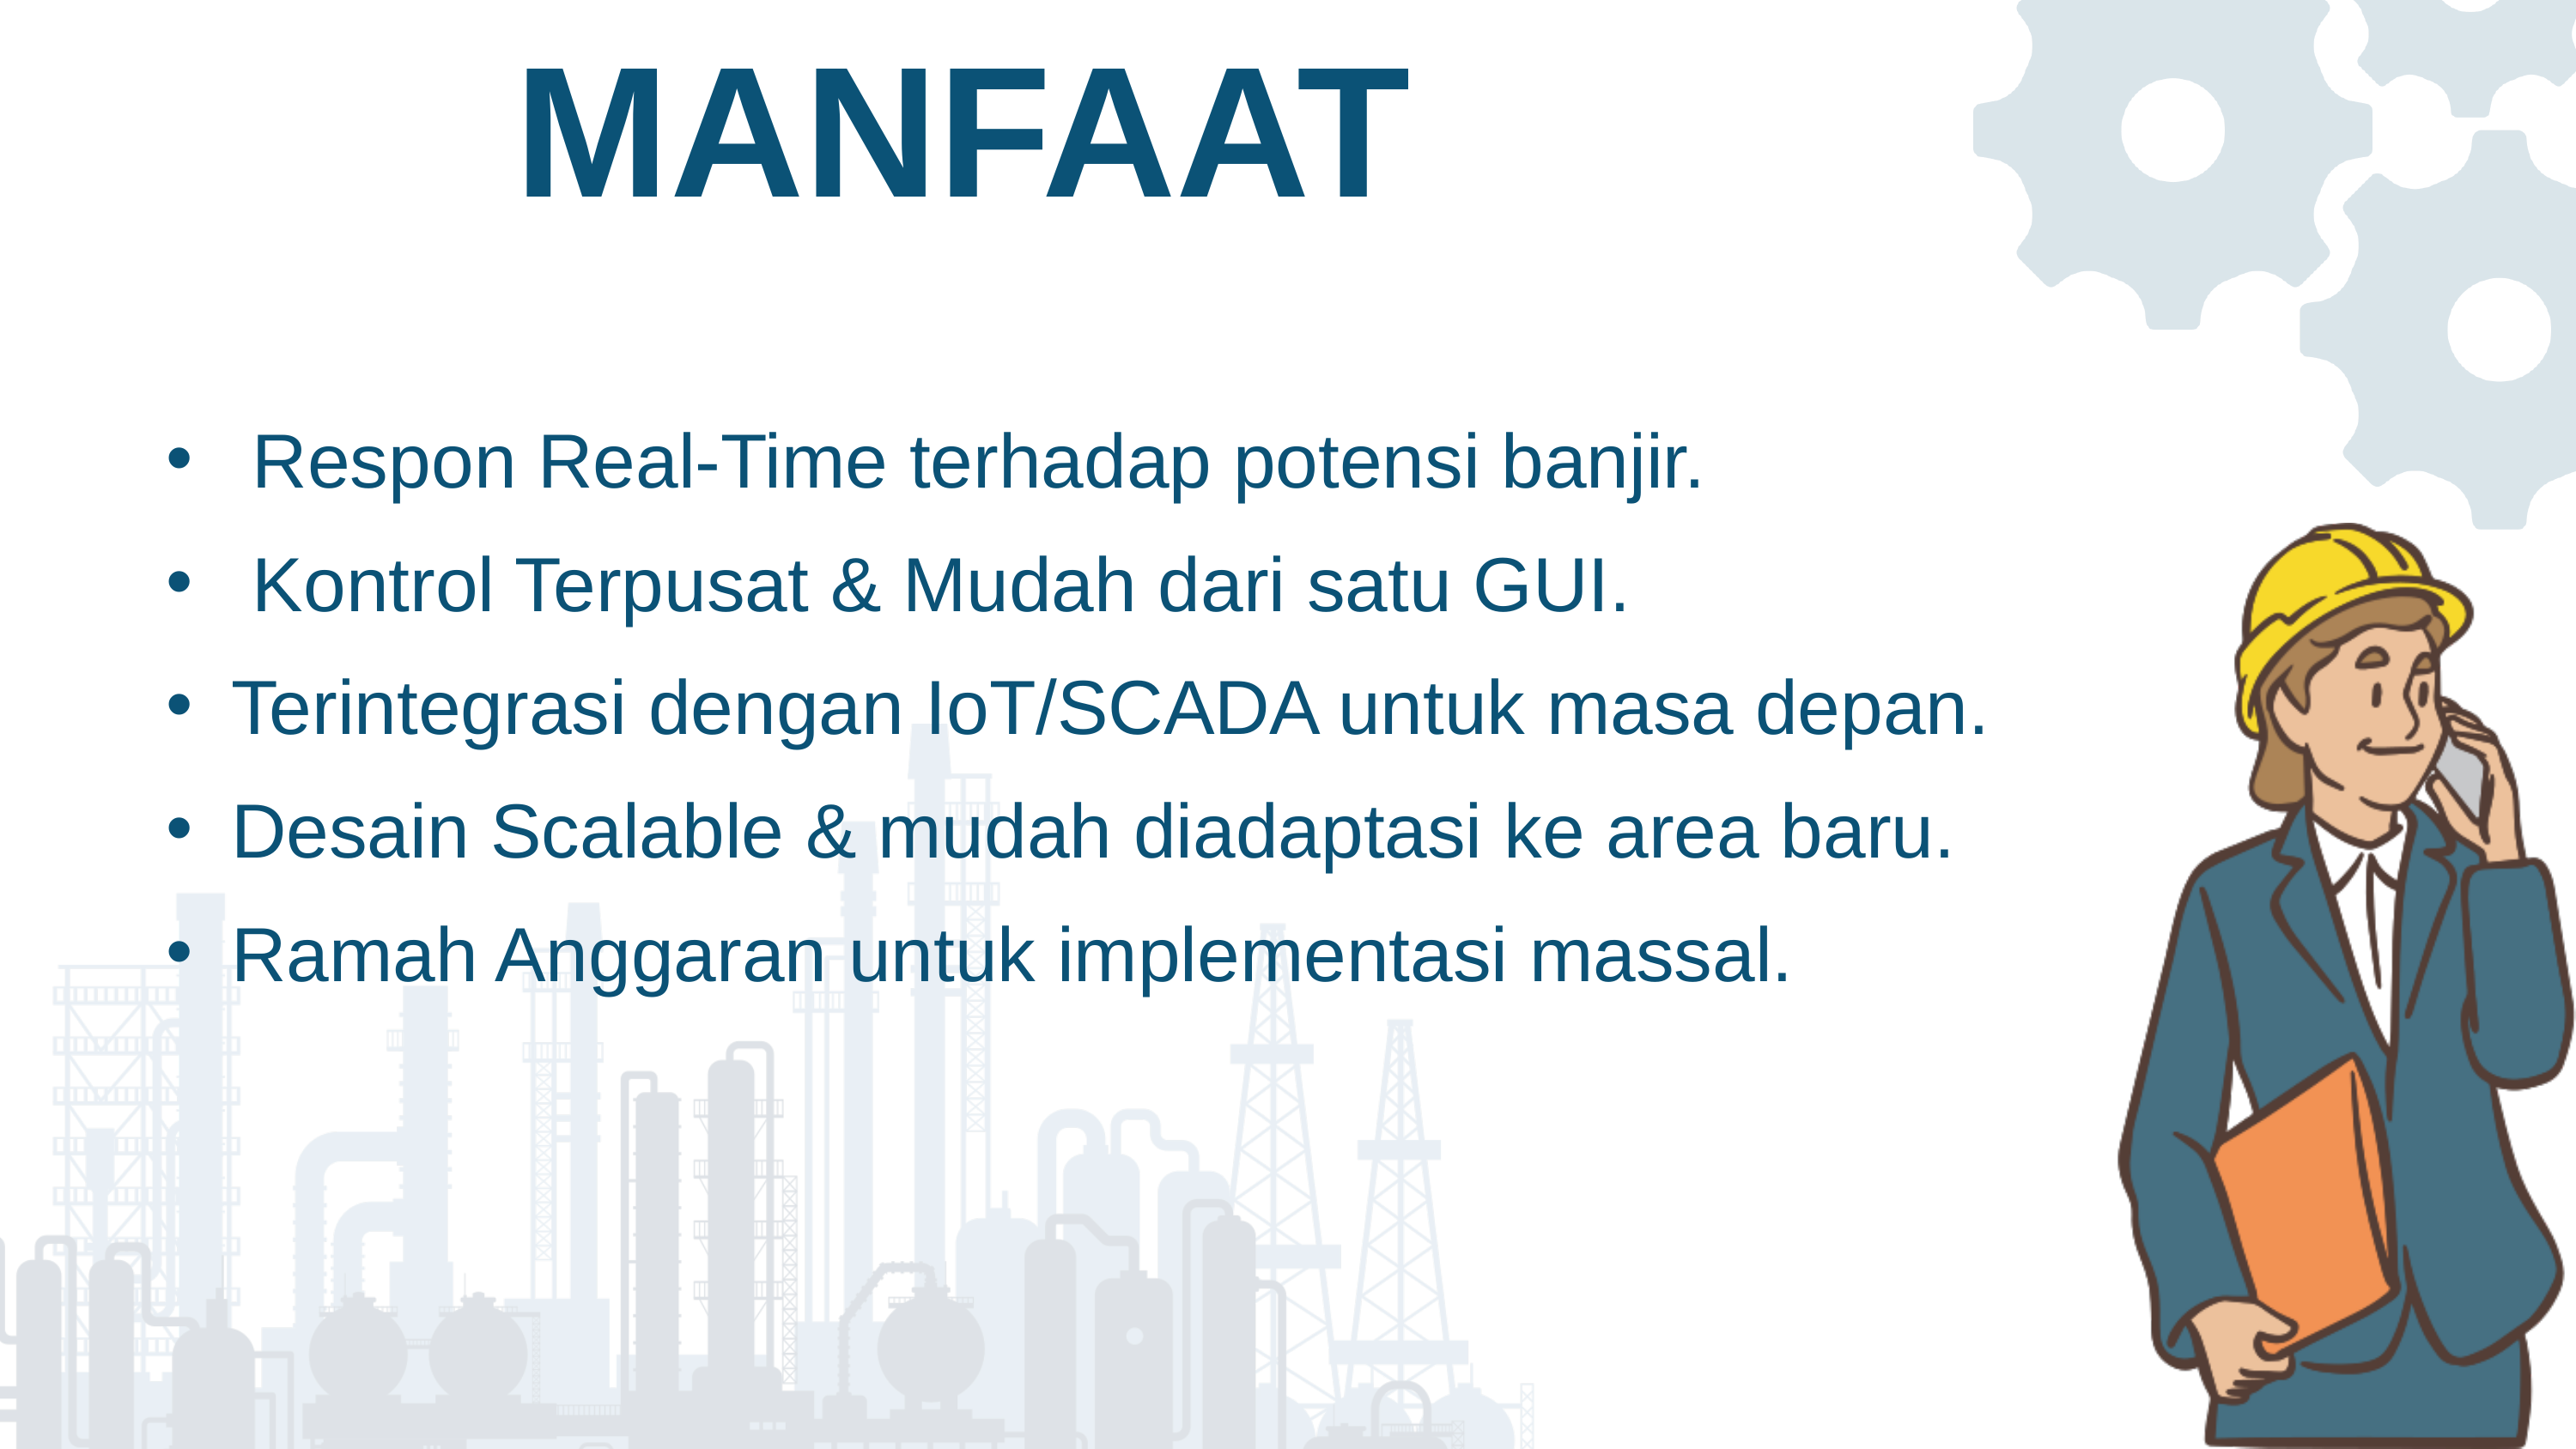

MANFAAT
 Respon Real-Time terhadap potensi banjir.
 Kontrol Terpusat & Mudah dari satu GUI.
Terintegrasi dengan IoT/SCADA untuk masa depan.
Desain Scalable & mudah diadaptasi ke area baru.
Ramah Anggaran untuk implementasi massal.